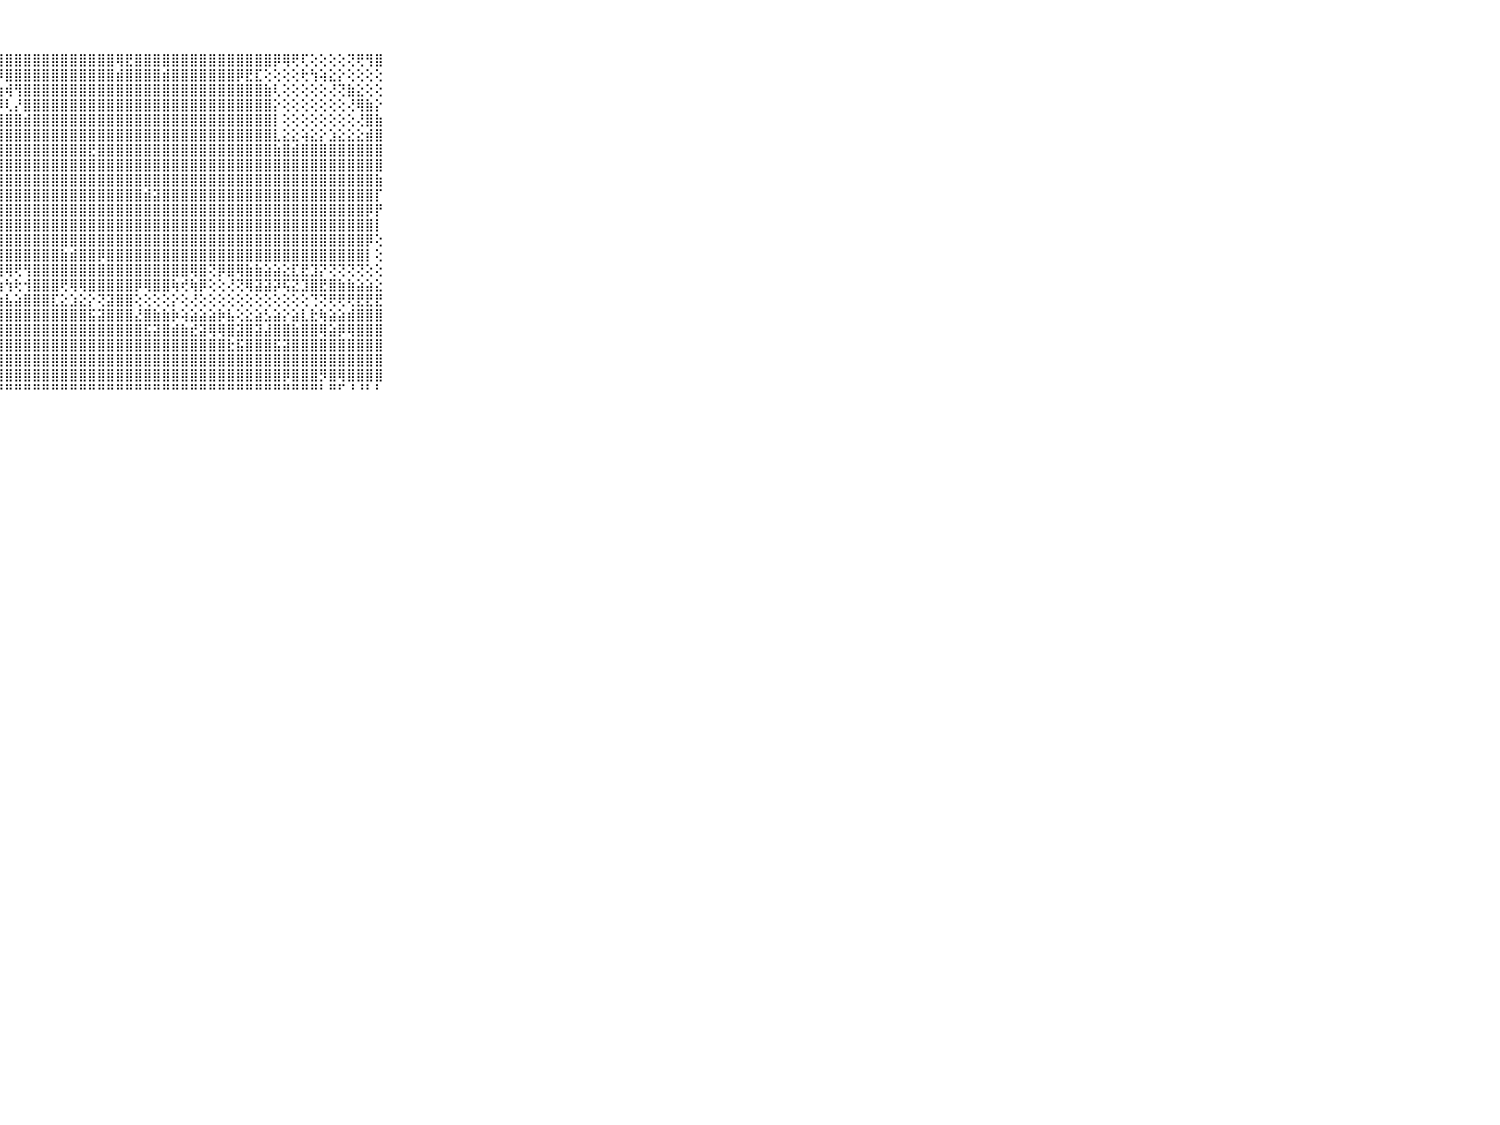

⠀⠀⠀⠀⠀⠀⠀⠀⠀⠀⠀⢜⡿⣿⣷⣿⣽⣿⣿⡿⢟⢝⡝⢟⢟⢿⣿⣿⣿⣿⣿⣿⣿⣿⣿⣿⣿⣿⣿⣿⢿⣟⣿⣿⣿⣿⣿⣿⣿⣿⣿⣿⣿⣿⣿⣿⣿⡿⢿⢟⢏⢕⢕⢕⢕⢝⢟⢻⣿⠀⠀⠀⠀⠀⠀⠀⠀⠀⠀⠀⠀
⠀⠀⠀⠀⠀⠀⠀⠀⠀⠀⠀⢜⣿⣵⣿⣿⣿⣿⡿⣱⡳⢞⢇⢜⢞⢳⢻⡿⣿⣿⣿⣿⣿⣿⣿⣿⣿⣿⣿⣿⣾⣿⣿⣿⣿⣾⣿⣿⣿⣿⣿⣿⣿⡿⣟⣏⢕⢕⢕⢕⢗⢳⢵⣕⡕⢕⢕⢕⢕⠀⠀⠀⠀⠀⠀⠀⠀⠀⠀⠀⠀
⠀⠀⠀⠀⠀⠀⠀⠀⠀⠀⠀⢜⣾⣿⣿⣿⣿⣿⣟⣟⣿⣿⣿⡝⣝⡝⡷⢷⢾⢻⣿⣿⣿⣿⣿⣿⣿⣿⣿⣿⣿⣿⣿⣿⣿⣿⣿⣿⣿⣿⣿⣿⣿⣿⣿⣿⣷⢇⢕⢕⢕⢕⢕⢜⢝⣷⣕⢕⢕⠀⠀⠀⠀⠀⠀⠀⠀⠀⠀⠀⠀
⠀⠀⠀⠀⠀⠀⠀⠀⠀⠀⠀⢱⣿⣿⣿⣿⣿⢯⣿⣿⣿⣿⣿⣷⣹⣿⣹⡽⢇⡜⣿⣿⣿⣿⣿⣿⣿⣿⣿⣿⣿⣿⣿⣿⣿⣿⣿⣿⣿⣿⣿⣿⣿⣿⣿⣿⣿⡕⢕⢕⢕⢕⢕⢕⢕⢜⢿⣷⡕⠀⠀⠀⠀⠀⠀⠀⠀⠀⠀⠀⠀
⠀⠀⠀⠀⠀⠀⠀⠀⠀⠀⠀⢸⣿⣿⣿⣿⣿⣾⣿⣿⣿⣿⣿⣿⣿⣿⣿⣿⣿⣿⣾⣿⣿⣿⣿⣿⣿⣿⣿⣿⣿⣿⣿⣿⣿⣿⣿⣿⣿⣿⣿⣿⣿⣿⣿⣿⣿⡇⢕⢕⢕⢕⢕⢕⢕⢕⢜⣿⣷⠀⠀⠀⠀⠀⠀⠀⠀⠀⠀⠀⠀
⠀⠀⠀⠀⠀⠀⠀⠀⠀⠀⠀⢸⣿⣿⣿⣿⣿⣿⣿⣿⣿⣿⣿⣿⣿⣿⣿⣿⣿⣿⣿⣿⣿⣿⣿⣿⣿⣿⣿⣿⣿⣿⣿⣿⣿⣿⣿⣿⣿⣿⣿⣿⣿⣿⣿⣿⣿⣇⣕⣕⢵⣕⡕⣱⣕⣕⣕⣾⣿⠀⠀⠀⠀⠀⠀⠀⠀⠀⠀⠀⠀
⠀⠀⠀⠀⠀⠀⠀⠀⠀⠀⠀⢸⣿⣿⣿⣿⣿⣿⣿⣿⣿⣿⣿⣿⣿⣿⣿⣿⣿⣿⣿⣿⣿⣿⣿⣿⣿⣟⣿⣿⣿⣿⣿⣿⣿⣿⣿⣿⣿⣿⣿⣿⣿⣿⣿⣿⣿⣷⣿⣾⣿⣿⣿⣿⣿⣿⣿⣿⣿⠀⠀⠀⠀⠀⠀⠀⠀⠀⠀⠀⠀
⠀⠀⠀⠀⠀⠀⠀⠀⠀⠀⠀⢸⣿⣿⣿⣿⣿⣿⣿⣿⣿⣿⣿⣿⣿⣿⣿⣿⣿⣿⣿⣿⣿⣿⣿⣿⣿⣿⣿⣿⣿⣿⣿⣿⣿⣿⣿⣿⣿⣿⣿⣿⣿⣿⣿⣿⣿⣿⣿⣿⣿⣿⣿⣿⣿⣿⣿⣿⣿⠀⠀⠀⠀⠀⠀⠀⠀⠀⠀⠀⠀
⠀⠀⠀⠀⠀⠀⠀⠀⠀⠀⠀⢸⣿⣿⣿⣿⣟⡿⣿⣿⣿⣿⣿⣿⣿⣿⣿⣿⣿⣿⣿⣿⣿⣿⣿⣿⣿⣿⣿⣿⣿⣿⣿⣿⣿⣿⣿⣿⣿⣿⣿⣿⣿⣿⣿⣿⣿⣿⣿⣿⣿⣿⣿⣿⣿⣿⣿⣿⣷⠀⠀⠀⠀⠀⠀⠀⠀⠀⠀⠀⠀
⠀⠀⠀⠀⠀⠀⠀⠀⠀⠀⠀⢱⣽⣿⣿⣿⣿⢎⣿⣿⣿⣿⣿⣿⣿⣿⣿⣿⣿⣿⣿⣿⣿⣿⣿⣿⣿⣿⣿⣿⣿⣿⣿⣾⣽⣿⣿⣿⣿⣿⣿⣿⣿⣿⣿⣿⣿⣿⣿⣿⣿⣿⣿⣿⣿⣿⣿⣿⡏⠀⠀⠀⠀⠀⠀⠀⠀⠀⠀⠀⠀
⠀⠀⠀⠀⠀⠀⠀⠀⠀⠀⠀⢕⣿⣿⣿⣿⣿⣷⣿⣿⣿⣿⣿⣿⣿⣿⣿⣿⣿⣿⣿⣿⣿⣿⣿⣿⣿⣿⣿⣿⣿⣿⣿⣿⣿⣿⣿⣿⣿⣿⣿⣿⣿⣿⣿⣿⣿⣿⣿⣿⣿⣿⣿⣿⣿⣿⣿⡿⡟⠀⠀⠀⠀⠀⠀⠀⠀⠀⠀⠀⠀
⠀⠀⠀⠀⠀⠀⠀⠀⠀⠀⠀⠕⣿⣿⣿⣿⣿⣿⣿⣿⣿⣿⣿⣿⣿⣿⣿⣿⣿⣿⣿⣿⣿⣿⣿⣿⣿⣿⣿⣿⣿⣿⣿⣿⣿⣿⣿⣿⣿⣿⣿⣿⣿⣿⣿⣿⣿⣿⣿⣿⣿⣿⣿⣿⣿⣿⣿⣿⡇⠀⠀⠀⠀⠀⠀⠀⠀⠀⠀⠀⠀
⠀⠀⠀⠀⠀⠀⠀⠀⠀⠀⠀⢅⣿⣿⣿⣿⣿⣿⣿⣿⣿⣿⣿⣿⣿⣿⣿⣿⣿⣿⣿⣿⣿⣿⣿⣿⣿⣿⣿⣿⣿⣿⣿⣿⣿⣿⣿⣿⣿⣿⣿⣿⣿⣿⣿⣿⣿⣿⣿⣿⣿⣿⣿⣿⣿⣿⣿⡿⢕⠀⠀⠀⠀⠀⠀⠀⠀⠀⠀⠀⠀
⠀⠀⠀⠀⠀⠀⠀⠀⠀⠀⠀⢕⣿⣿⣿⣿⡿⢏⣹⡿⡿⡿⢿⣿⣿⣿⣿⣿⣿⣿⣿⣿⣿⣿⣷⣾⣿⣿⡿⣿⣿⣿⣿⣿⣿⣿⣿⣿⣿⣿⣿⣿⣿⣿⣿⣿⣿⣿⣿⣿⣿⣿⣿⣿⣿⣿⣿⡇⢕⠀⠀⠀⠀⠀⠀⠀⠀⠀⠀⠀⠀
⠀⠀⠀⠀⠀⠀⠀⠀⠀⠀⠀⢕⣿⡿⢟⢝⢜⡕⢕⢽⢿⢿⢿⢿⢿⢟⢟⢿⢿⢟⢻⣿⣿⣿⣿⣿⣿⣿⣿⣿⣿⣿⣿⣿⣿⣿⣿⣿⢿⣿⢝⡿⣿⢿⣷⣷⣵⣵⣕⣏⣟⣹⡝⢝⢝⢝⢝⢕⢕⠀⠀⠀⠀⠀⠀⠀⠀⠀⠀⠀⠀
⠀⠀⠀⠀⠀⠀⠀⠀⠀⠀⠀⢁⣕⢜⢜⢝⢟⢟⢟⢟⢟⢟⢗⢷⢾⢷⢷⢷⢳⢗⢺⣿⣿⣿⢟⢿⢿⣿⣿⣿⣿⣿⡿⢿⣿⣿⢷⢞⢷⡿⢕⢕⢜⢝⢿⣽⣽⡽⢯⣝⣹⣿⣟⣿⣷⣷⣵⣵⣕⠀⠀⠀⠀⠀⠀⠀⠀⠀⠀⠀⠀
⠀⠀⠀⠀⠀⠀⠀⠀⠀⠀⠀⢸⣿⣿⣿⣿⣾⣿⣿⣿⣷⣷⣷⣷⣷⣷⣷⣷⣧⣵⣿⣿⣿⣏⣕⣱⣕⡕⢝⣽⣿⣿⢕⢕⢕⢕⡕⢕⢜⢕⢕⢕⢕⢕⢕⢕⢕⢕⢕⢕⢕⢙⢝⢟⢟⢟⣟⣟⣟⠀⠀⠀⠀⠀⠀⠀⠀⠀⠀⠀⠀
⠀⠀⠀⠀⠀⠀⠀⠀⠀⠀⠀⢸⣿⣿⣿⣿⣿⣿⣿⣿⣿⣿⣿⣿⣿⣿⣿⣿⣿⣿⣿⣿⣿⣿⣿⣿⣿⣯⣽⣿⣿⣿⣜⣿⣷⣷⡷⢵⣵⣵⣵⡷⣧⢕⣕⣵⣣⣵⡕⣵⣇⣗⢷⣵⣵⣾⣿⣿⣿⠀⠀⠀⠀⠀⠀⠀⠀⠀⠀⠀⠀
⠀⠀⠀⠀⠀⠀⠀⠀⠀⠀⠀⢸⣿⣿⣿⣿⣿⣿⣿⣿⣿⣿⣿⣿⣿⣿⣿⣿⣿⣿⣿⣿⣿⣿⣿⣿⣿⣿⣿⣿⣿⣿⣿⣯⣽⣿⣾⣷⣞⣽⢿⢿⣿⣽⣿⣽⣼⣿⣿⣷⣿⣿⢿⣵⡿⢿⣿⣿⣿⠀⠀⠀⠀⠀⠀⠀⠀⠀⠀⠀⠀
⠀⠀⠀⠀⠀⠀⠀⠀⠀⠀⠀⢸⣿⣿⣿⣿⣿⣿⣿⣿⣿⣿⣿⣿⣿⣿⡿⣿⣿⣿⣿⣿⣿⣿⣿⣿⣿⣿⣿⣿⣿⣿⣿⣿⣿⣿⣿⣿⣿⣿⣿⣿⣗⣯⣿⣿⣿⣯⣽⣿⣿⣿⣿⣿⣿⣿⣿⣿⣿⠀⠀⠀⠀⠀⠀⠀⠀⠀⠀⠀⠀
⠀⠀⠀⠀⠀⠀⠀⠀⠀⠀⠀⢸⣿⣿⣿⣿⣿⣿⣿⣿⣿⣿⣿⣿⣿⣿⣿⣿⣿⣿⣿⣿⣿⣿⣿⣿⣿⣿⣿⣿⣿⣿⣿⣿⣿⣿⣿⣿⣿⣿⣿⣿⣿⣿⣿⣿⣿⣿⣿⣿⣿⣿⣿⣿⣿⣿⣿⣿⣿⠀⠀⠀⠀⠀⠀⠀⠀⠀⠀⠀⠀
⠀⠀⠀⠀⠀⠀⠀⠀⠀⠀⠀⢸⣿⣿⣿⣿⣿⣿⣿⣿⣿⣿⣿⣿⣿⣿⣿⣿⣿⣿⣿⣿⣿⣿⣿⣿⣿⣿⣿⣿⣿⣿⣿⣿⣿⣿⣿⣿⣿⣿⣿⣿⣿⣿⣿⣿⣿⣿⡿⣿⣿⣿⡻⣿⢿⣿⣿⣿⣿⠀⠀⠀⠀⠀⠀⠀⠀⠀⠀⠀⠀
⠀⠀⠀⠀⠀⠀⠀⠀⠀⠀⠀⠘⠛⠛⠛⠛⠛⠛⠛⠛⠛⠛⠛⠚⠛⠛⠛⠛⠛⠛⠛⠛⠛⠛⠛⠛⠛⠛⠛⠛⠛⠛⠛⠛⠛⠛⠛⠛⠛⠛⠛⠛⠛⠛⠛⠛⠛⠛⠛⠛⠛⠛⠃⠛⠋⠘⠘⠃⠃⠀⠀⠀⠀⠀⠀⠀⠀⠀⠀⠀⠀